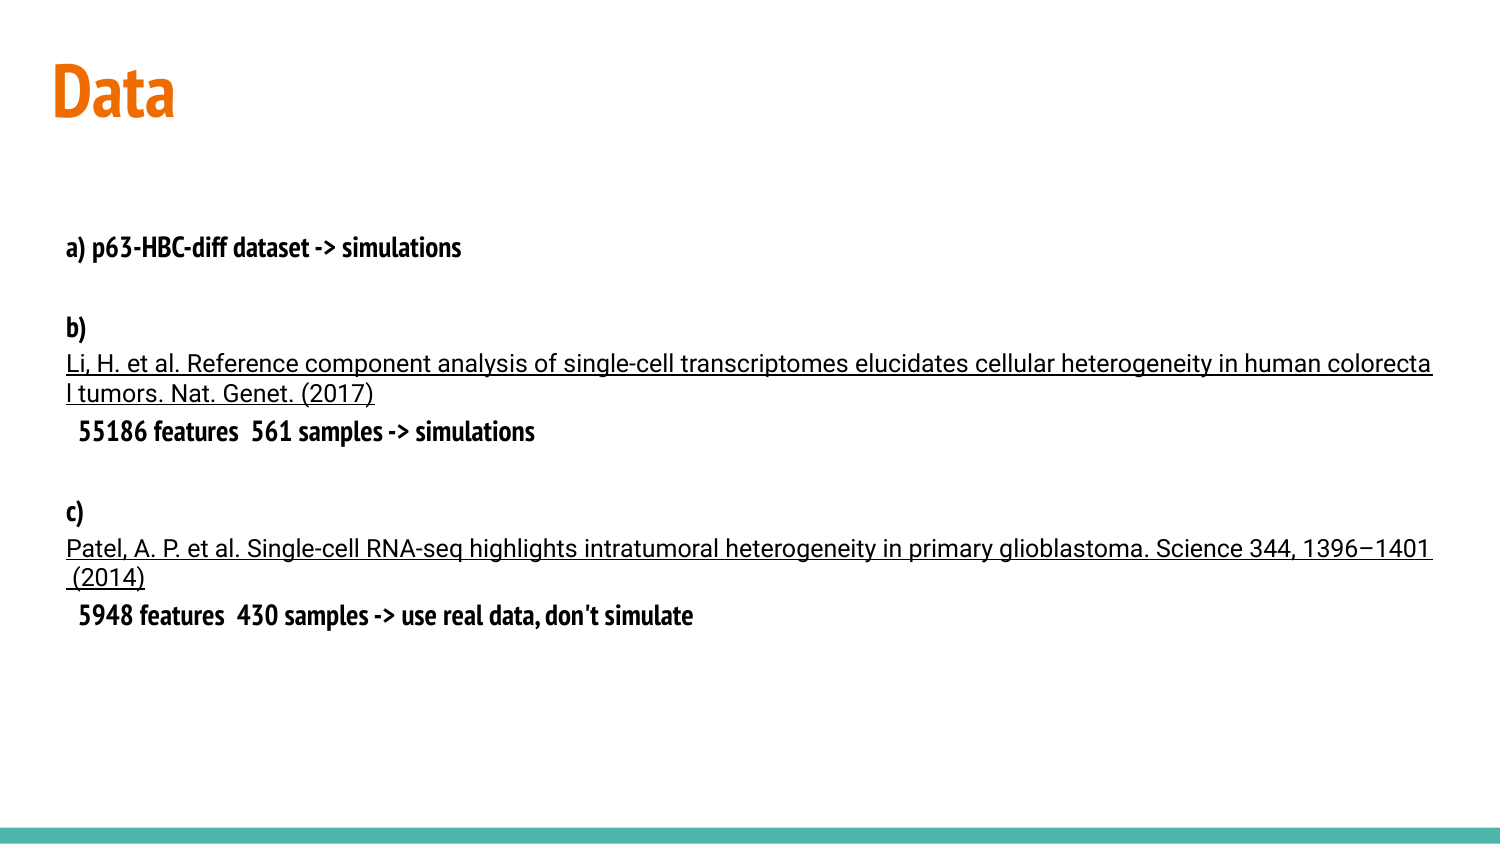

# Data
a) p63-HBC-diff dataset -> simulations

b)Li, H. et al. Reference component analysis of single-cell transcriptomes elucidates cellular heterogeneity in human colorectal tumors. Nat. Genet. (2017)  55186 features  561 samples -> simulations

c) Patel, A. P. et al. Single-cell RNA-seq highlights intratumoral heterogeneity in primary glioblastoma. Science 344, 1396–1401 (2014)  5948 features  430 samples -> use real data, don't simulate